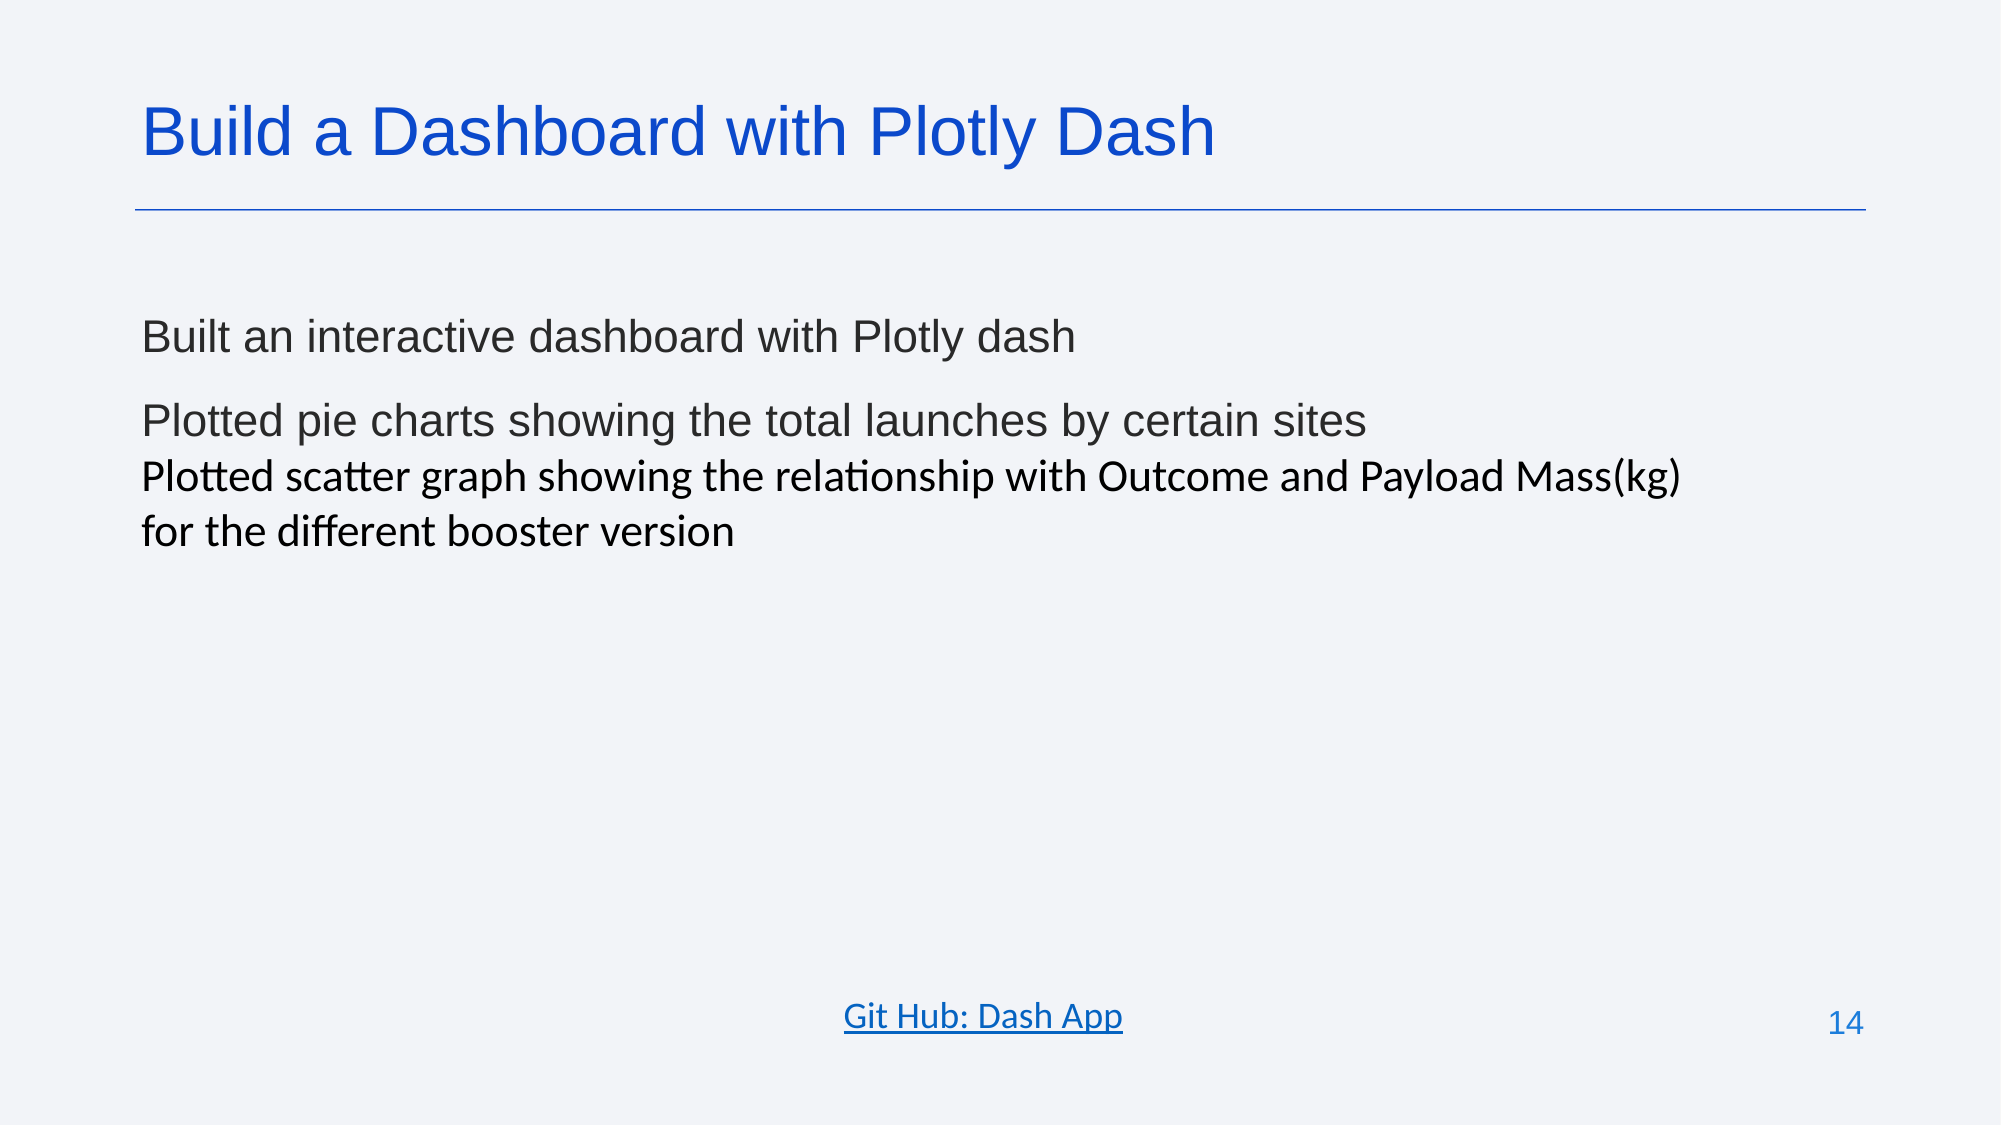

Build a Dashboard with Plotly Dash
Built an interactive dashboard with Plotly dash
Plotted pie charts showing the total launches by certain sites
Plotted scatter graph showing the relationship with Outcome and Payload Mass(kg) for the different booster version

Git Hub: Dash App
14